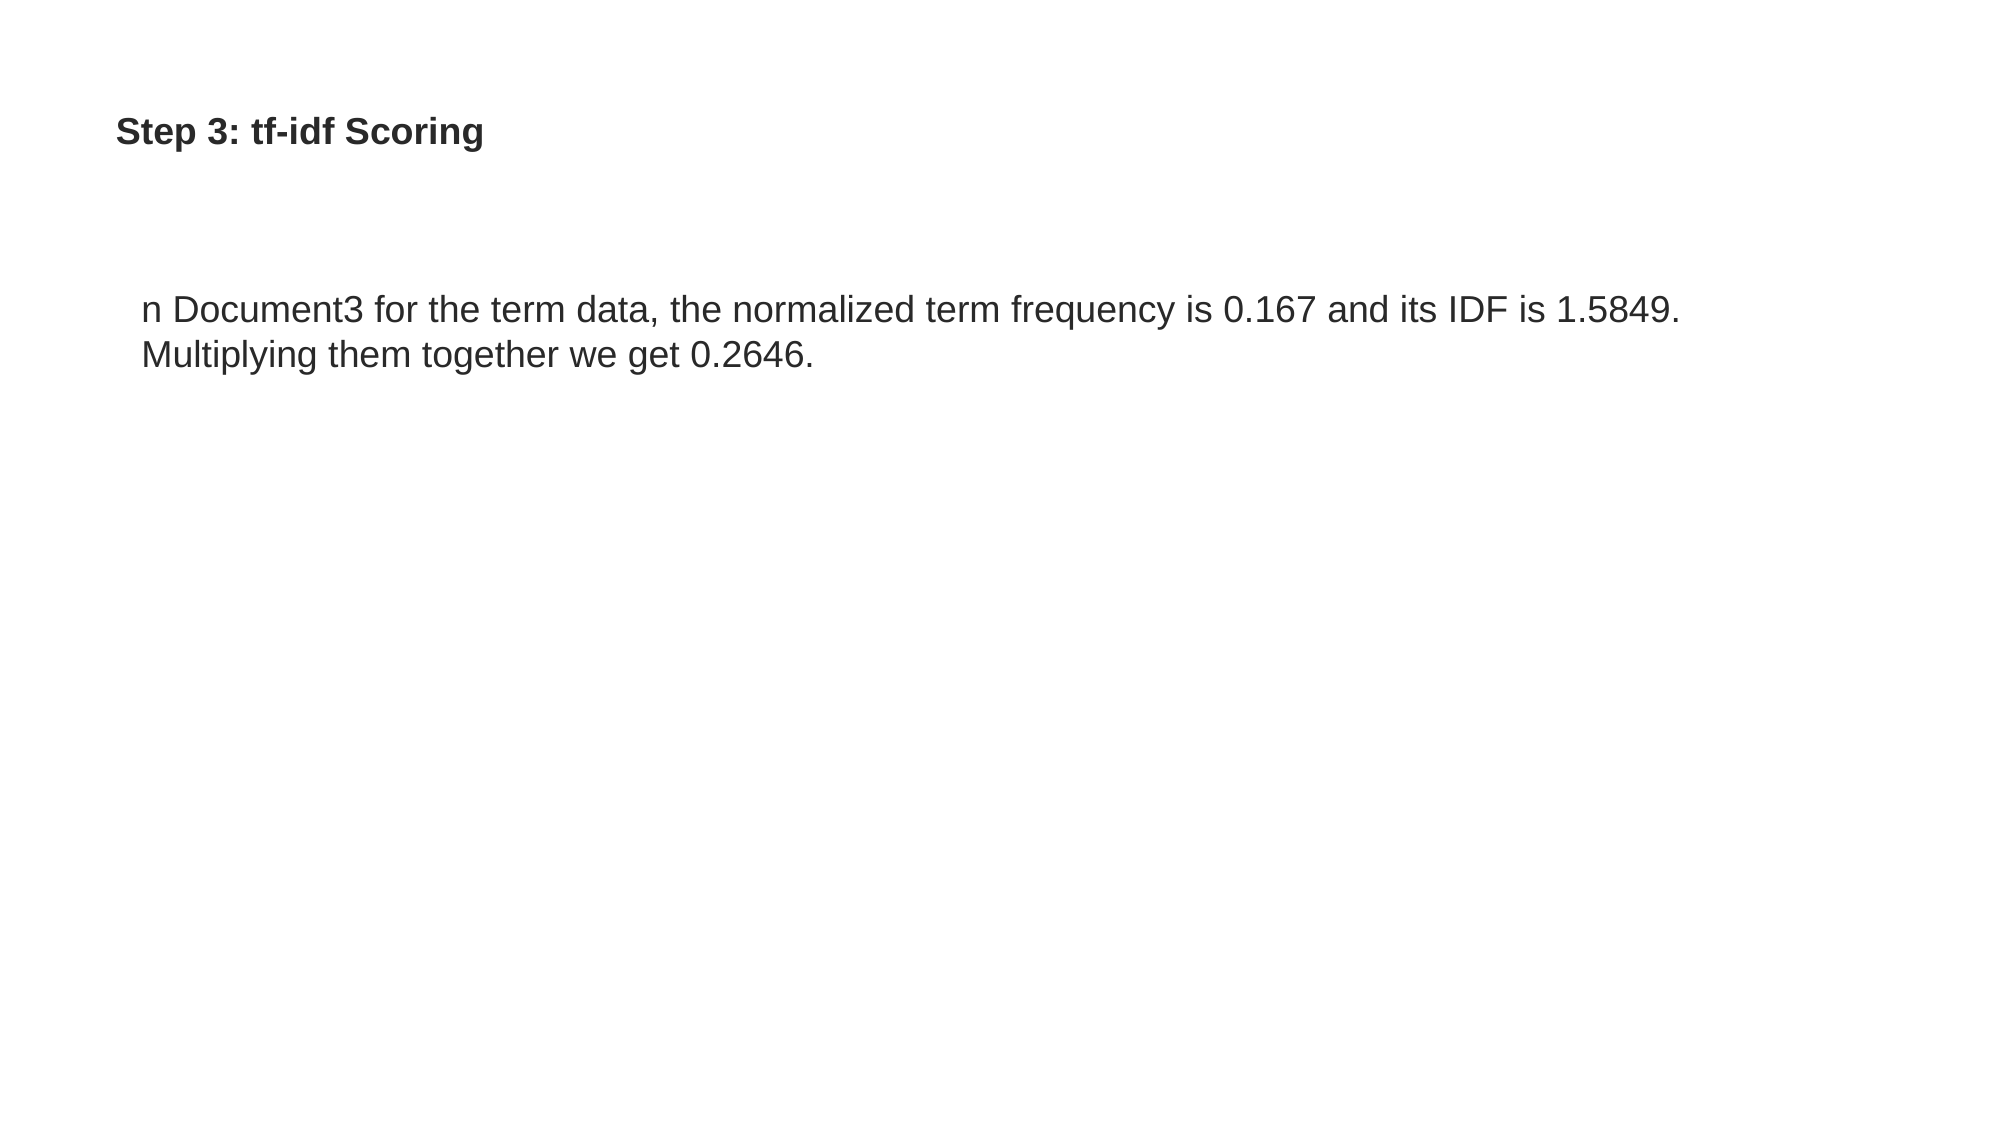

Step 3: tf-idf Scoring
n Document3 for the term data, the normalized term frequency is 0.167 and its IDF is 1.5849. Multiplying them together we get 0.2646.